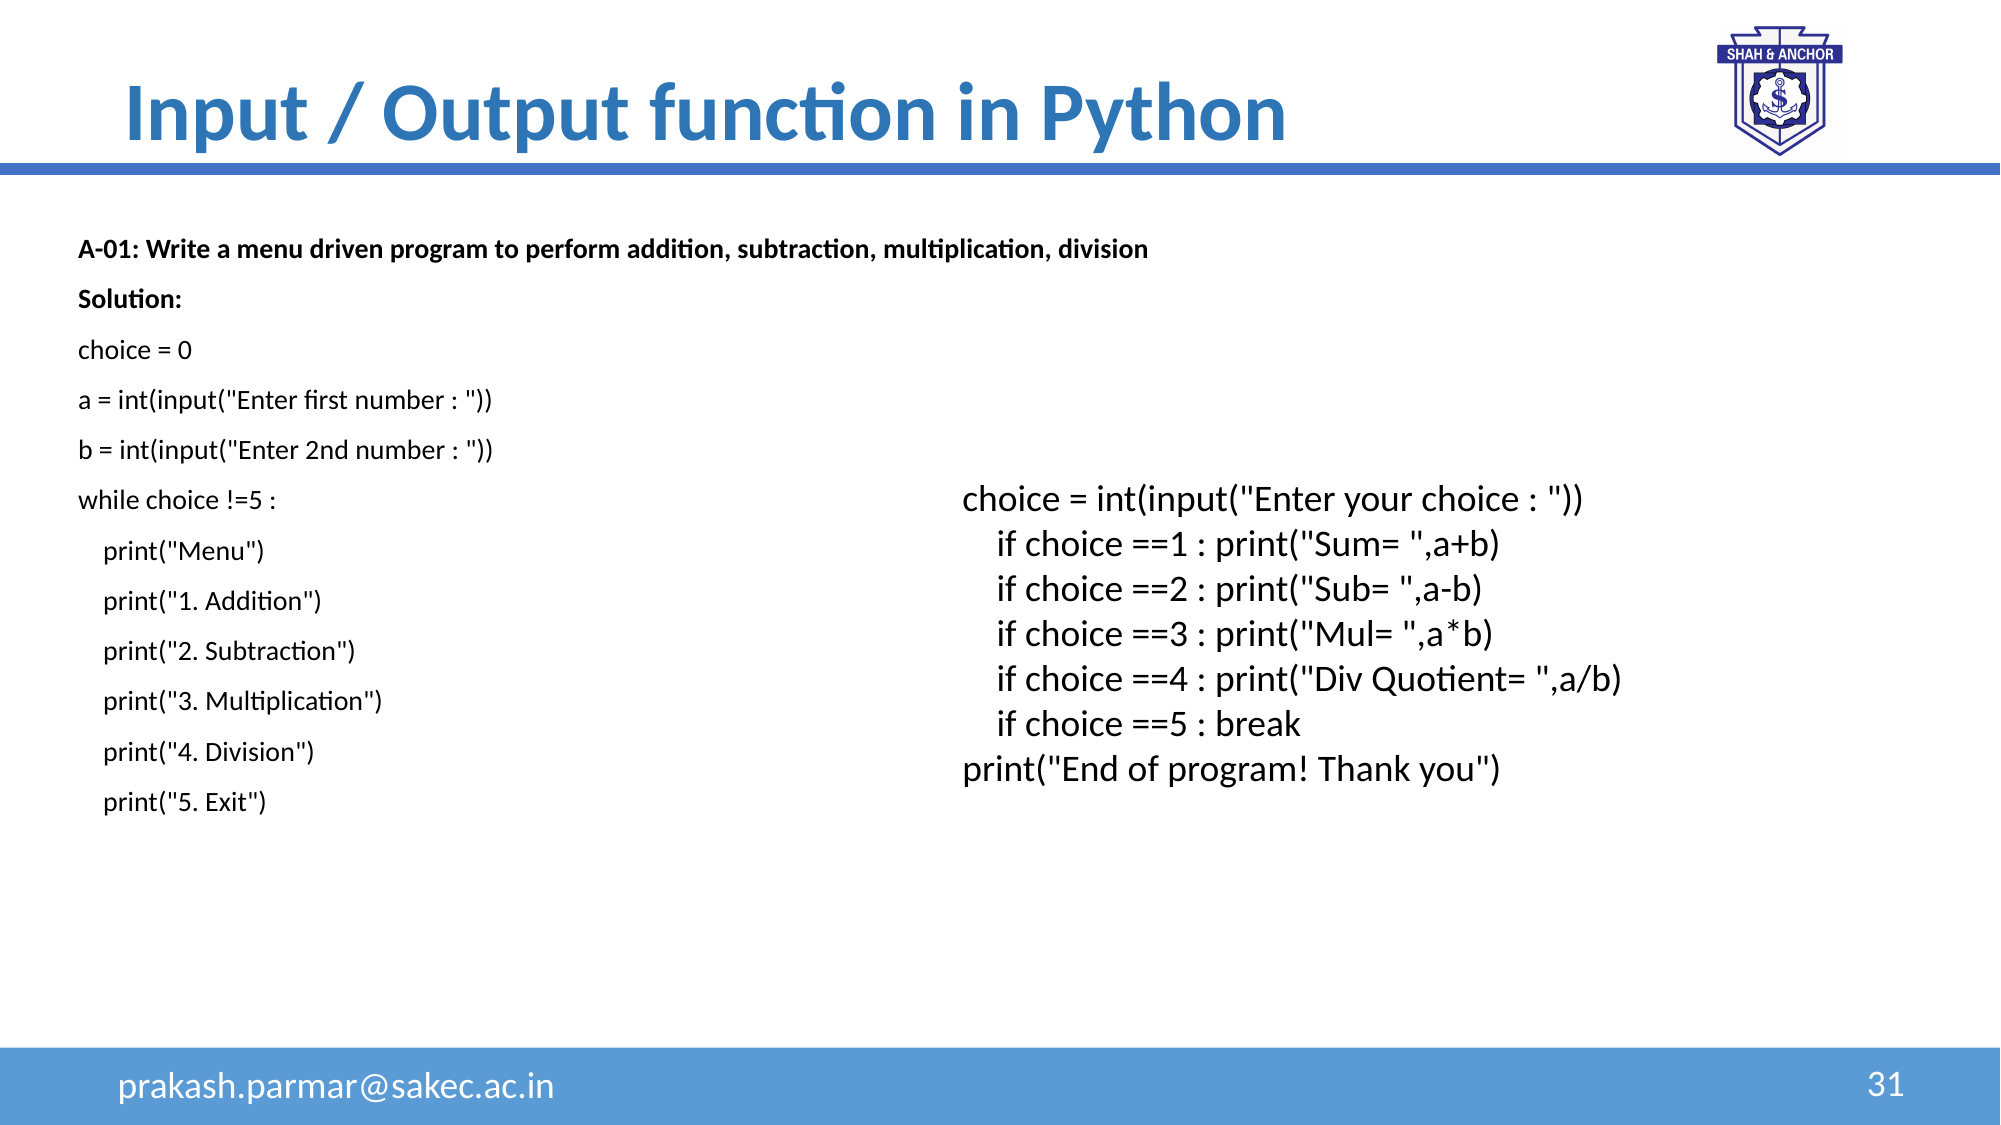

Input / Output function in Python
A-01: Write a menu driven program to perform addition, subtraction, multiplication, division
Solution:
choice = 0
a = int(input("Enter first number : "))
b = int(input("Enter 2nd number : "))
while choice !=5 :
    print("Menu")
    print("1. Addition")
    print("2. Subtraction")
    print("3. Multiplication")
    print("4. Division")
    print("5. Exit")

choice = int(input("Enter your choice : "))
    if choice ==1 : print("Sum= ",a+b)
    if choice ==2 : print("Sub= ",a-b)
    if choice ==3 : print("Mul= ",a*b)
    if choice ==4 : print("Div Quotient= ",a/b)
    if choice ==5 : break
print("End of program! Thank you")
31
prakash.parmar@sakec.ac.in